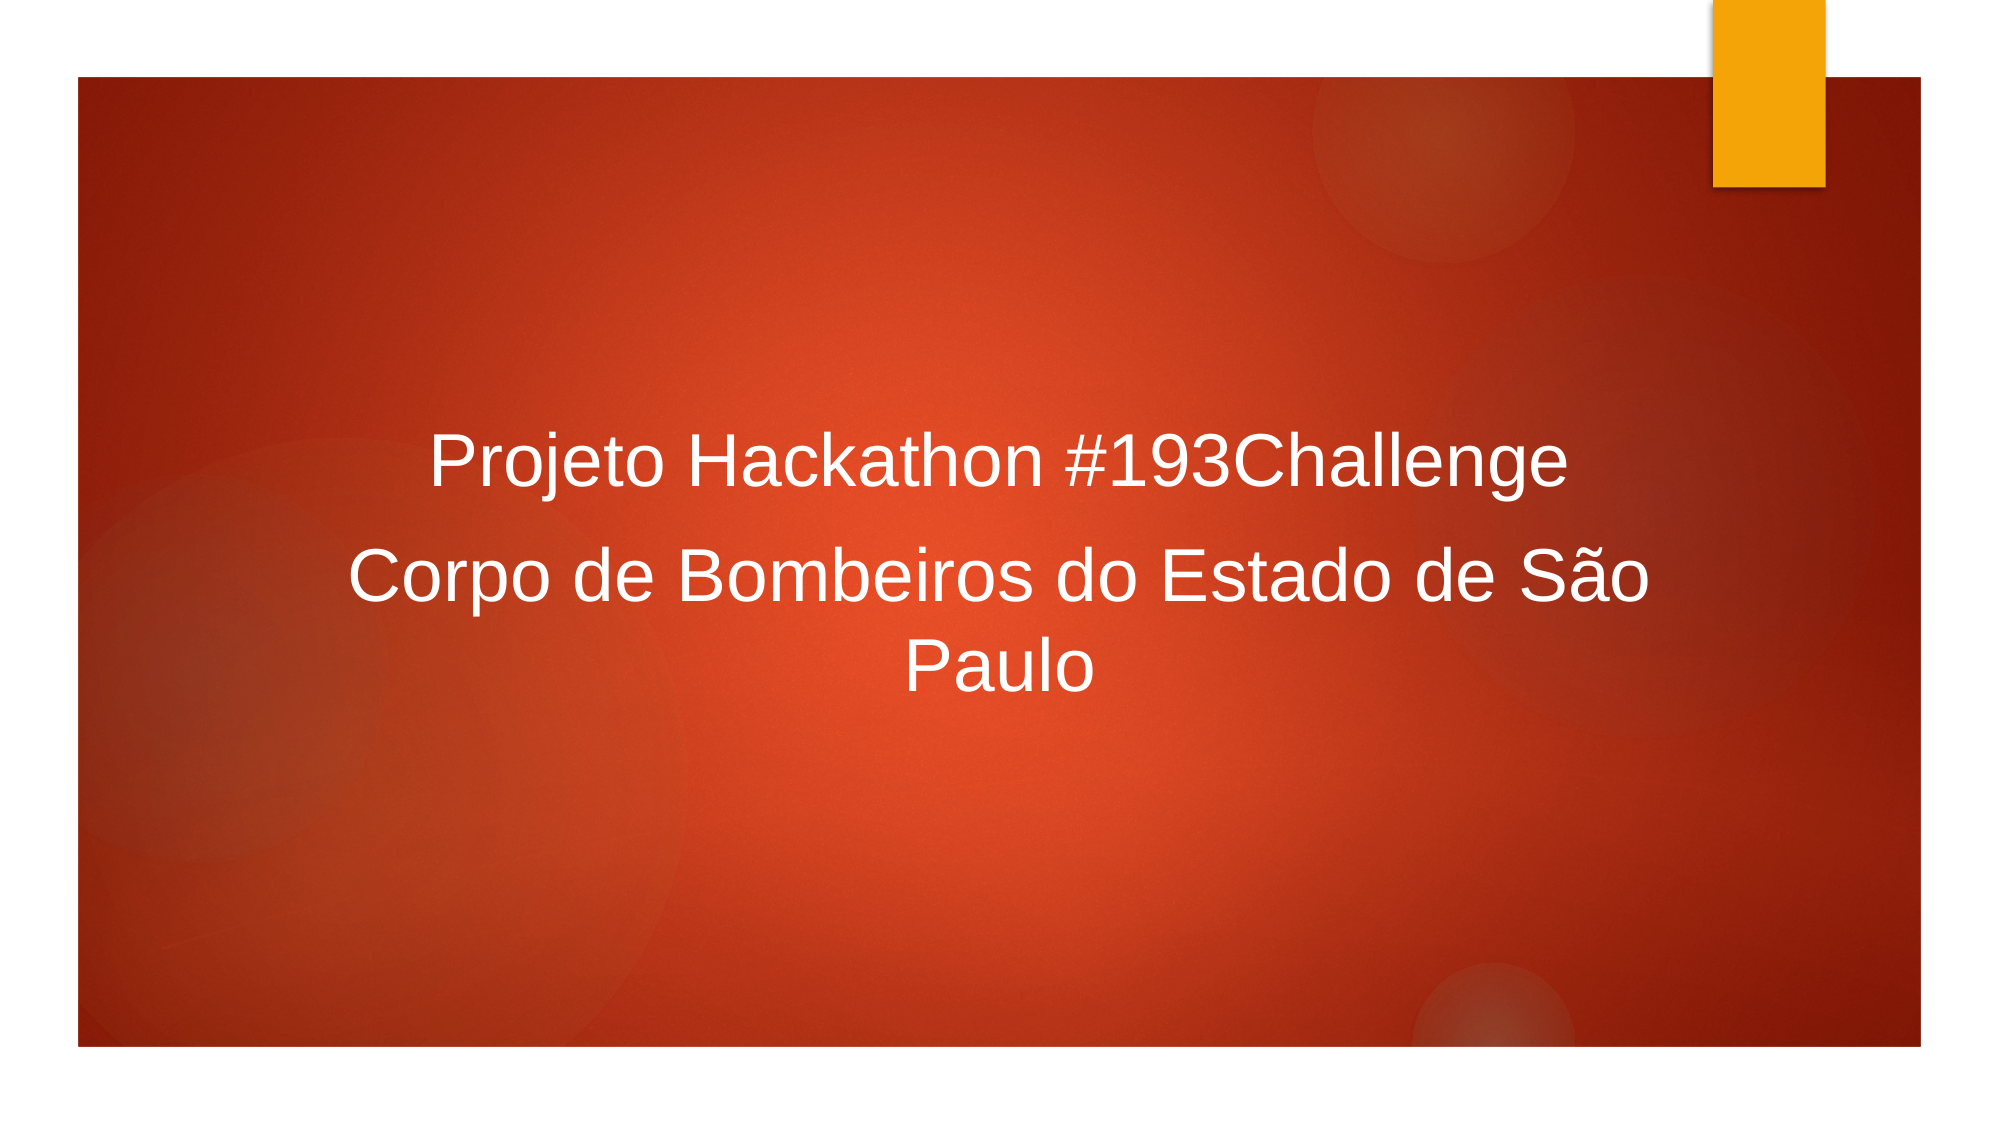

Projeto Hackathon #193Challenge
Corpo de Bombeiros do Estado de São Paulo